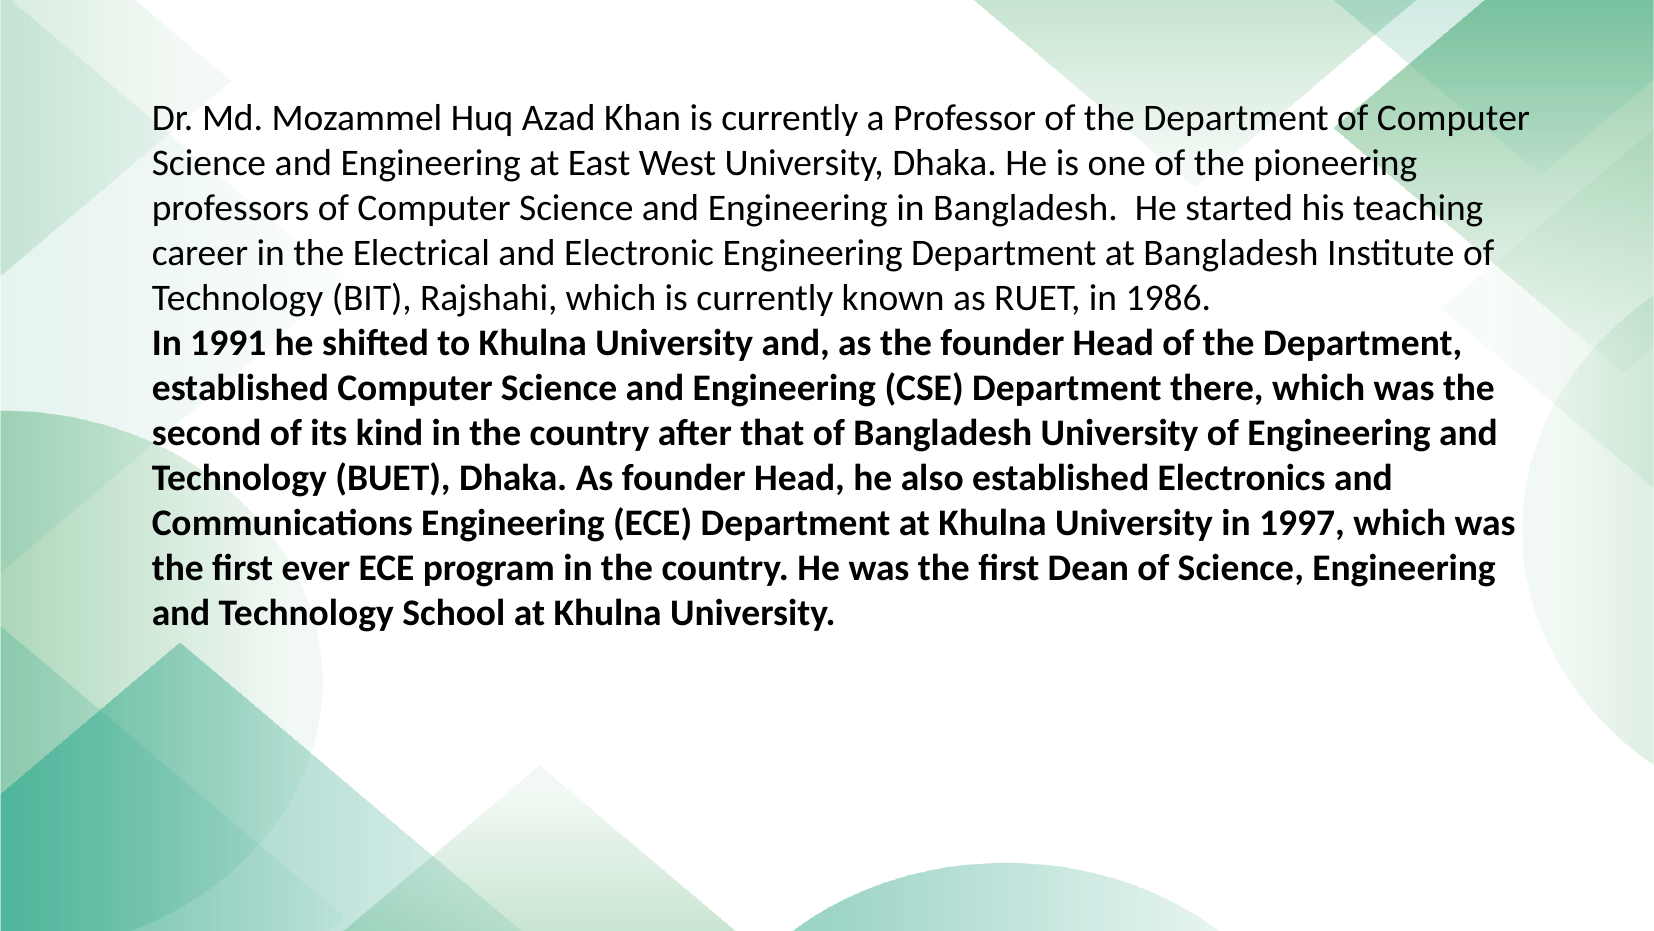

Dr. Md. Mozammel Huq Azad Khan is currently a Professor of the Department of Computer Science and Engineering at East West University, Dhaka. He is one of the pioneering professors of Computer Science and Engineering in Bangladesh.  He started his teaching career in the Electrical and Electronic Engineering Department at Bangladesh Institute of Technology (BIT), Rajshahi, which is currently known as RUET, in 1986.
In 1991 he shifted to Khulna University and, as the founder Head of the Department, established Computer Science and Engineering (CSE) Department there, which was the second of its kind in the country after that of Bangladesh University of Engineering and Technology (BUET), Dhaka. As founder Head, he also established Electronics and Communications Engineering (ECE) Department at Khulna University in 1997, which was the first ever ECE program in the country. He was the first Dean of Science, Engineering and Technology School at Khulna University.